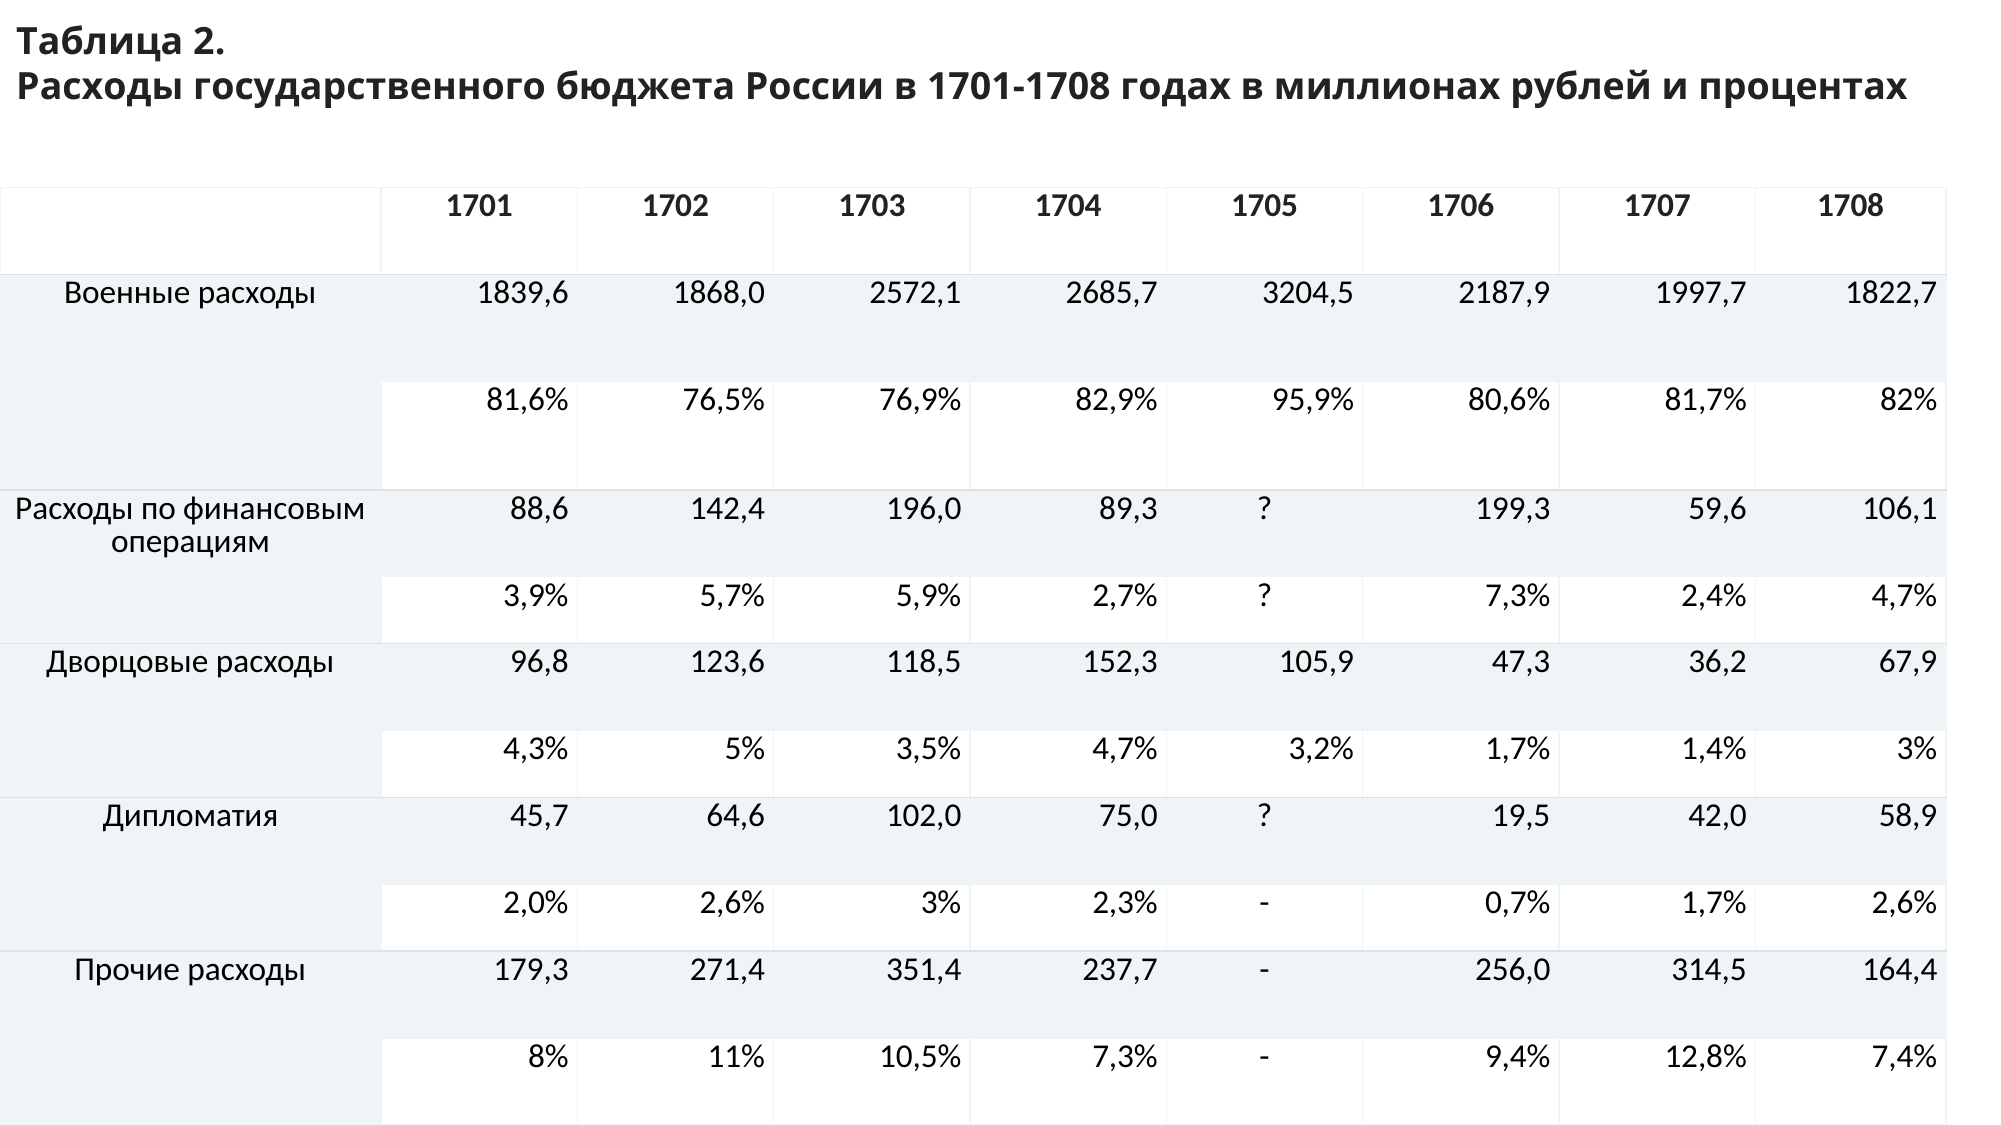

Таблица 2.
Расходы государственного бюджета России в 1701-1708 годах в миллионах рублей и процентах

|  | 1701 | 1702 | 1703 | 1704 | 1705 | 1706 | 1707 | 1708 |
| --- | --- | --- | --- | --- | --- | --- | --- | --- |
| Военные расходы | 1839,6 | 1868,0 | 2572,1 | 2685,7 | 3204,5 | 2187,9 | 1997,7 | 1822,7 |
|  | 81,6% | 76,5% | 76,9% | 82,9% | 95,9% | 80,6% | 81,7% | 82% |
| Расходы по финансовым операциям | 88,6 | 142,4 | 196,0 | 89,3 | ? | 199,3 | 59,6 | 106,1 |
|  | 3,9% | 5,7% | 5,9% | 2,7% | ? | 7,3% | 2,4% | 4,7% |
| Дворцовые расходы | 96,8 | 123,6 | 118,5 | 152,3 | 105,9 | 47,3 | 36,2 | 67,9 |
|  | 4,3% | 5% | 3,5% | 4,7% | 3,2% | 1,7% | 1,4% | 3% |
| Дипломатия | 45,7 | 64,6 | 102,0 | 75,0 | ? | 19,5 | 42,0 | 58,9 |
|  | 2,0% | 2,6% | 3% | 2,3% | - | 0,7% | 1,7% | 2,6% |
| Прочие расходы | 179,3 | 271,4 | 351,4 | 237,7 | - | 256,0 | 314,5 | 164,4 |
|  | 8% | 11% | 10,5% | 7,3% | - | 9,4% | 12,8% | 7,4% |